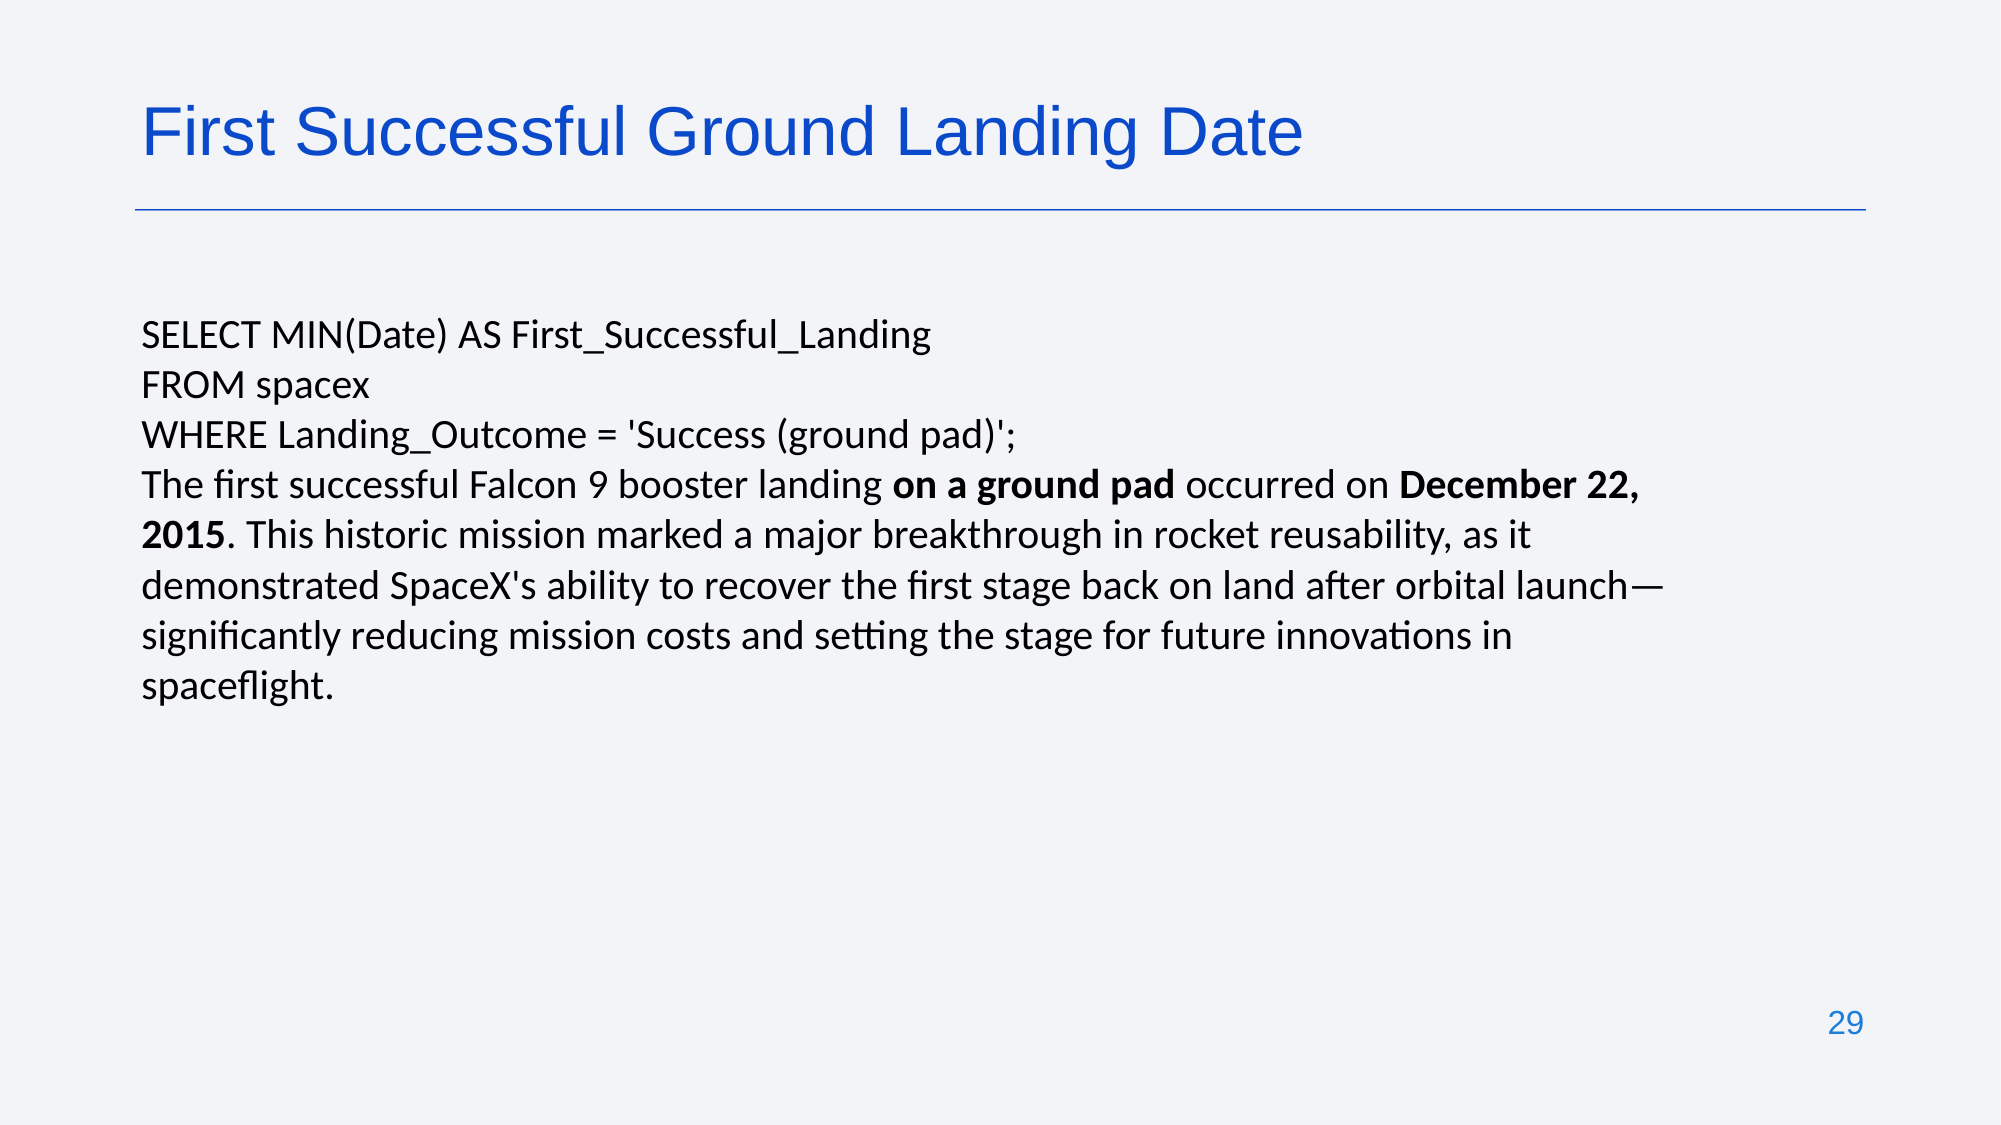

First Successful Ground Landing Date
SELECT MIN(Date) AS First_Successful_Landing
FROM spacex
WHERE Landing_Outcome = 'Success (ground pad)';
The first successful Falcon 9 booster landing on a ground pad occurred on December 22, 2015. This historic mission marked a major breakthrough in rocket reusability, as it demonstrated SpaceX's ability to recover the first stage back on land after orbital launch—significantly reducing mission costs and setting the stage for future innovations in spaceflight.
29